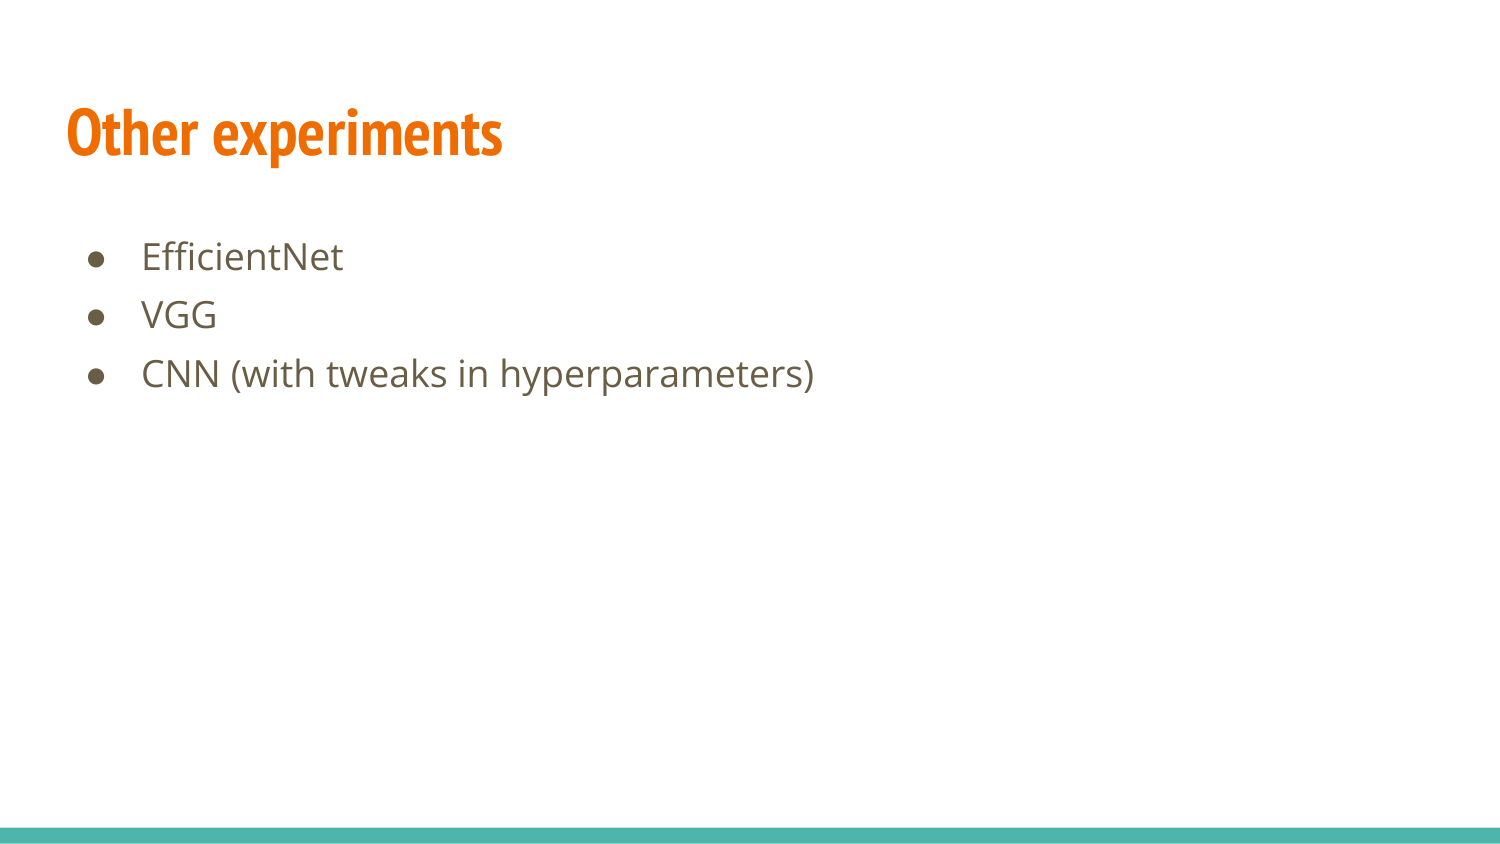

# Other experiments
EfficientNet
VGG
CNN (with tweaks in hyperparameters)